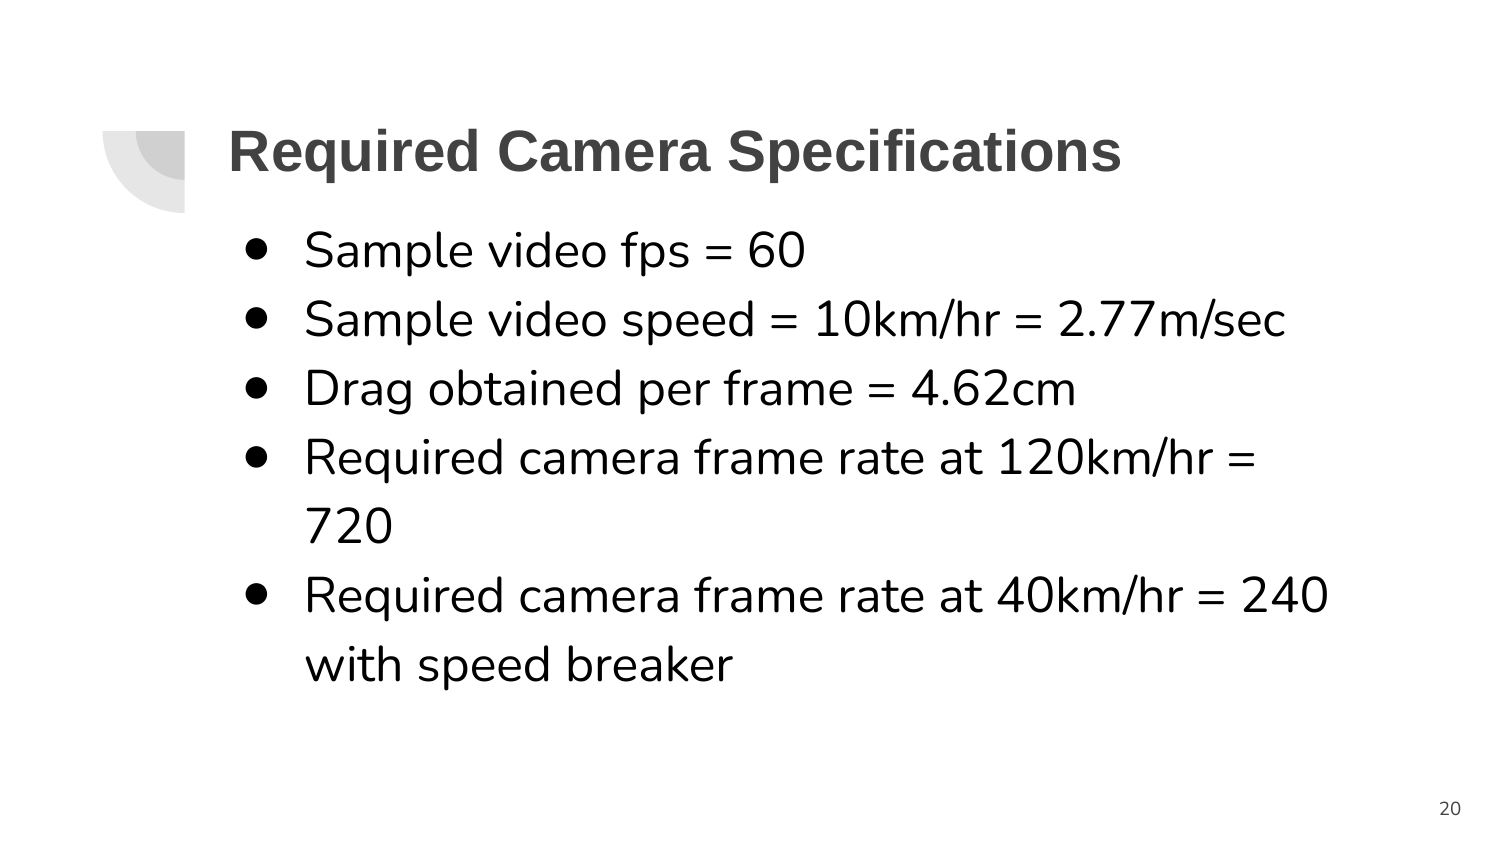

# Required Camera Specifications
Sample video fps = 60
Sample video speed = 10km/hr = 2.77m/sec
Drag obtained per frame = 4.62cm
Required camera frame rate at 120km/hr = 720
Required camera frame rate at 40km/hr = 240 with speed breaker

20